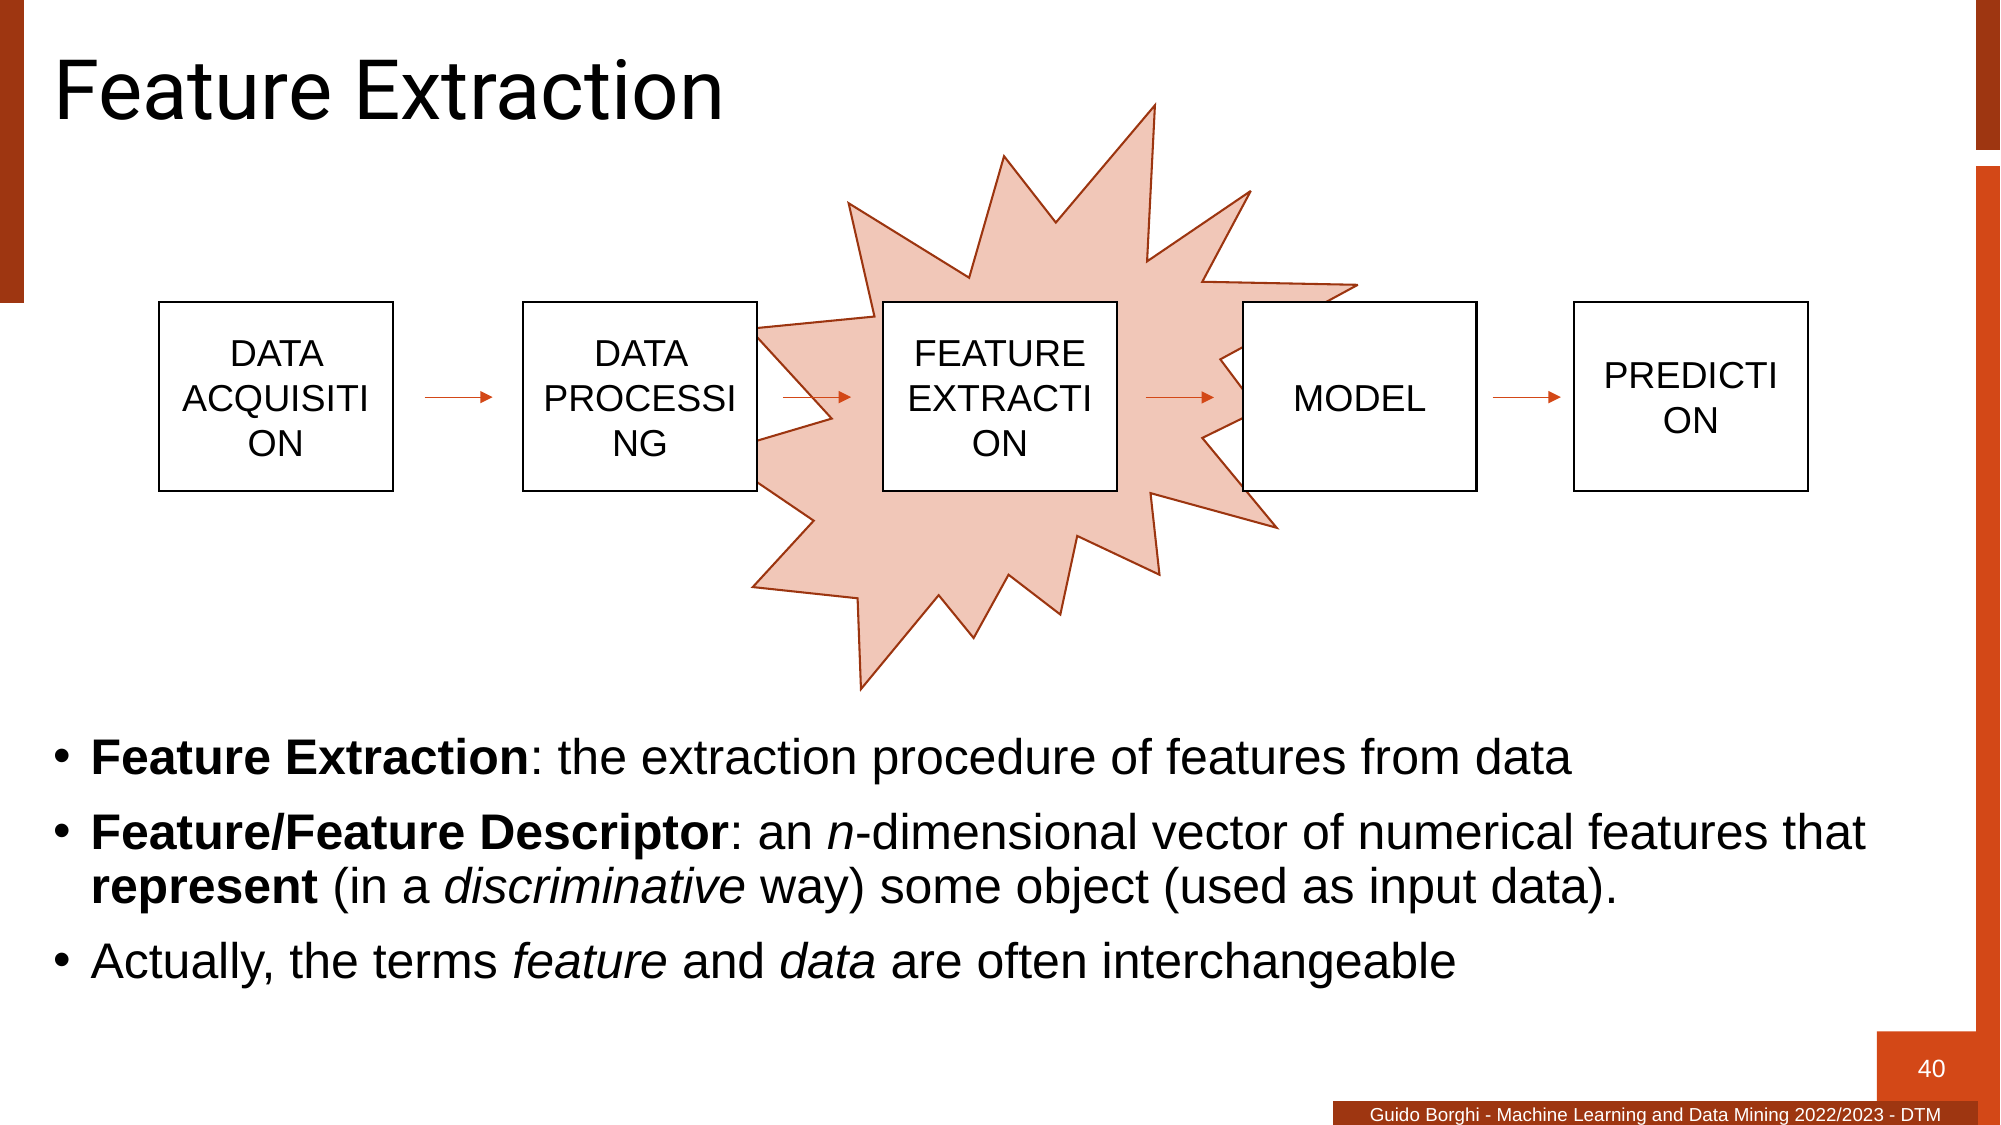

# Feature Extraction

Feature Extraction: the extraction procedure of features from data
Feature/Feature Descriptor: an n-dimensional vector of numerical features that represent (in a discriminative way) some object (used as input data).
Actually, the terms feature and data are often interchangeable
DATA ACQUISITION
DATA PROCESSING
FEATURE EXTRACTION
MODEL
PREDICTION

40